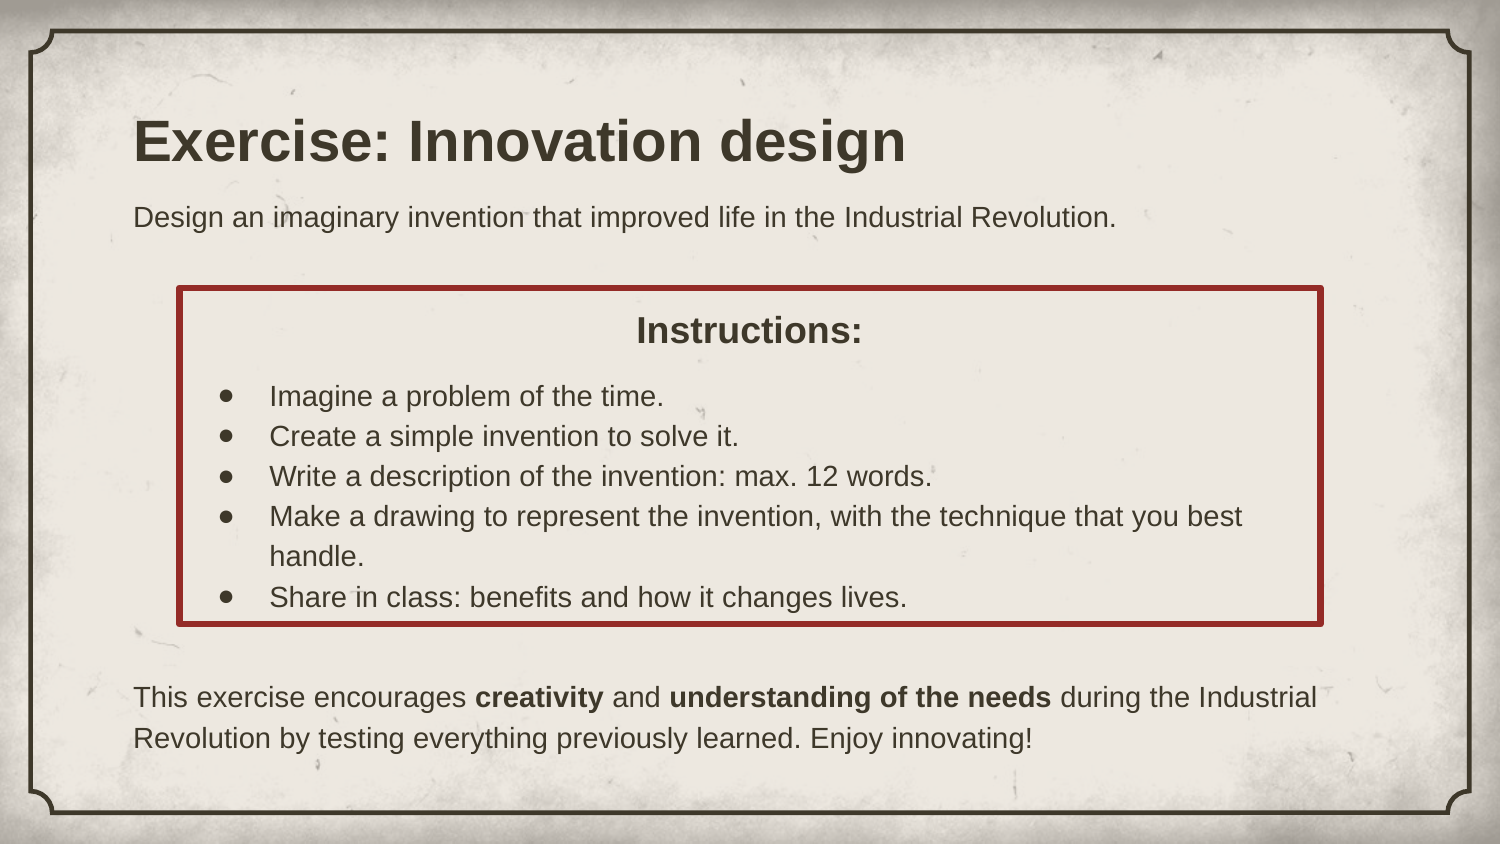

# Exercise: Innovation design
Design an imaginary invention that improved life in the Industrial Revolution.
Instructions:
Imagine a problem of the time.
Create a simple invention to solve it.
Write a description of the invention: max. 12 words.
Make a drawing to represent the invention, with the technique that you best handle.
Share in class: benefits and how it changes lives.
This exercise encourages creativity and understanding of the needs during the Industrial Revolution by testing everything previously learned. Enjoy innovating!